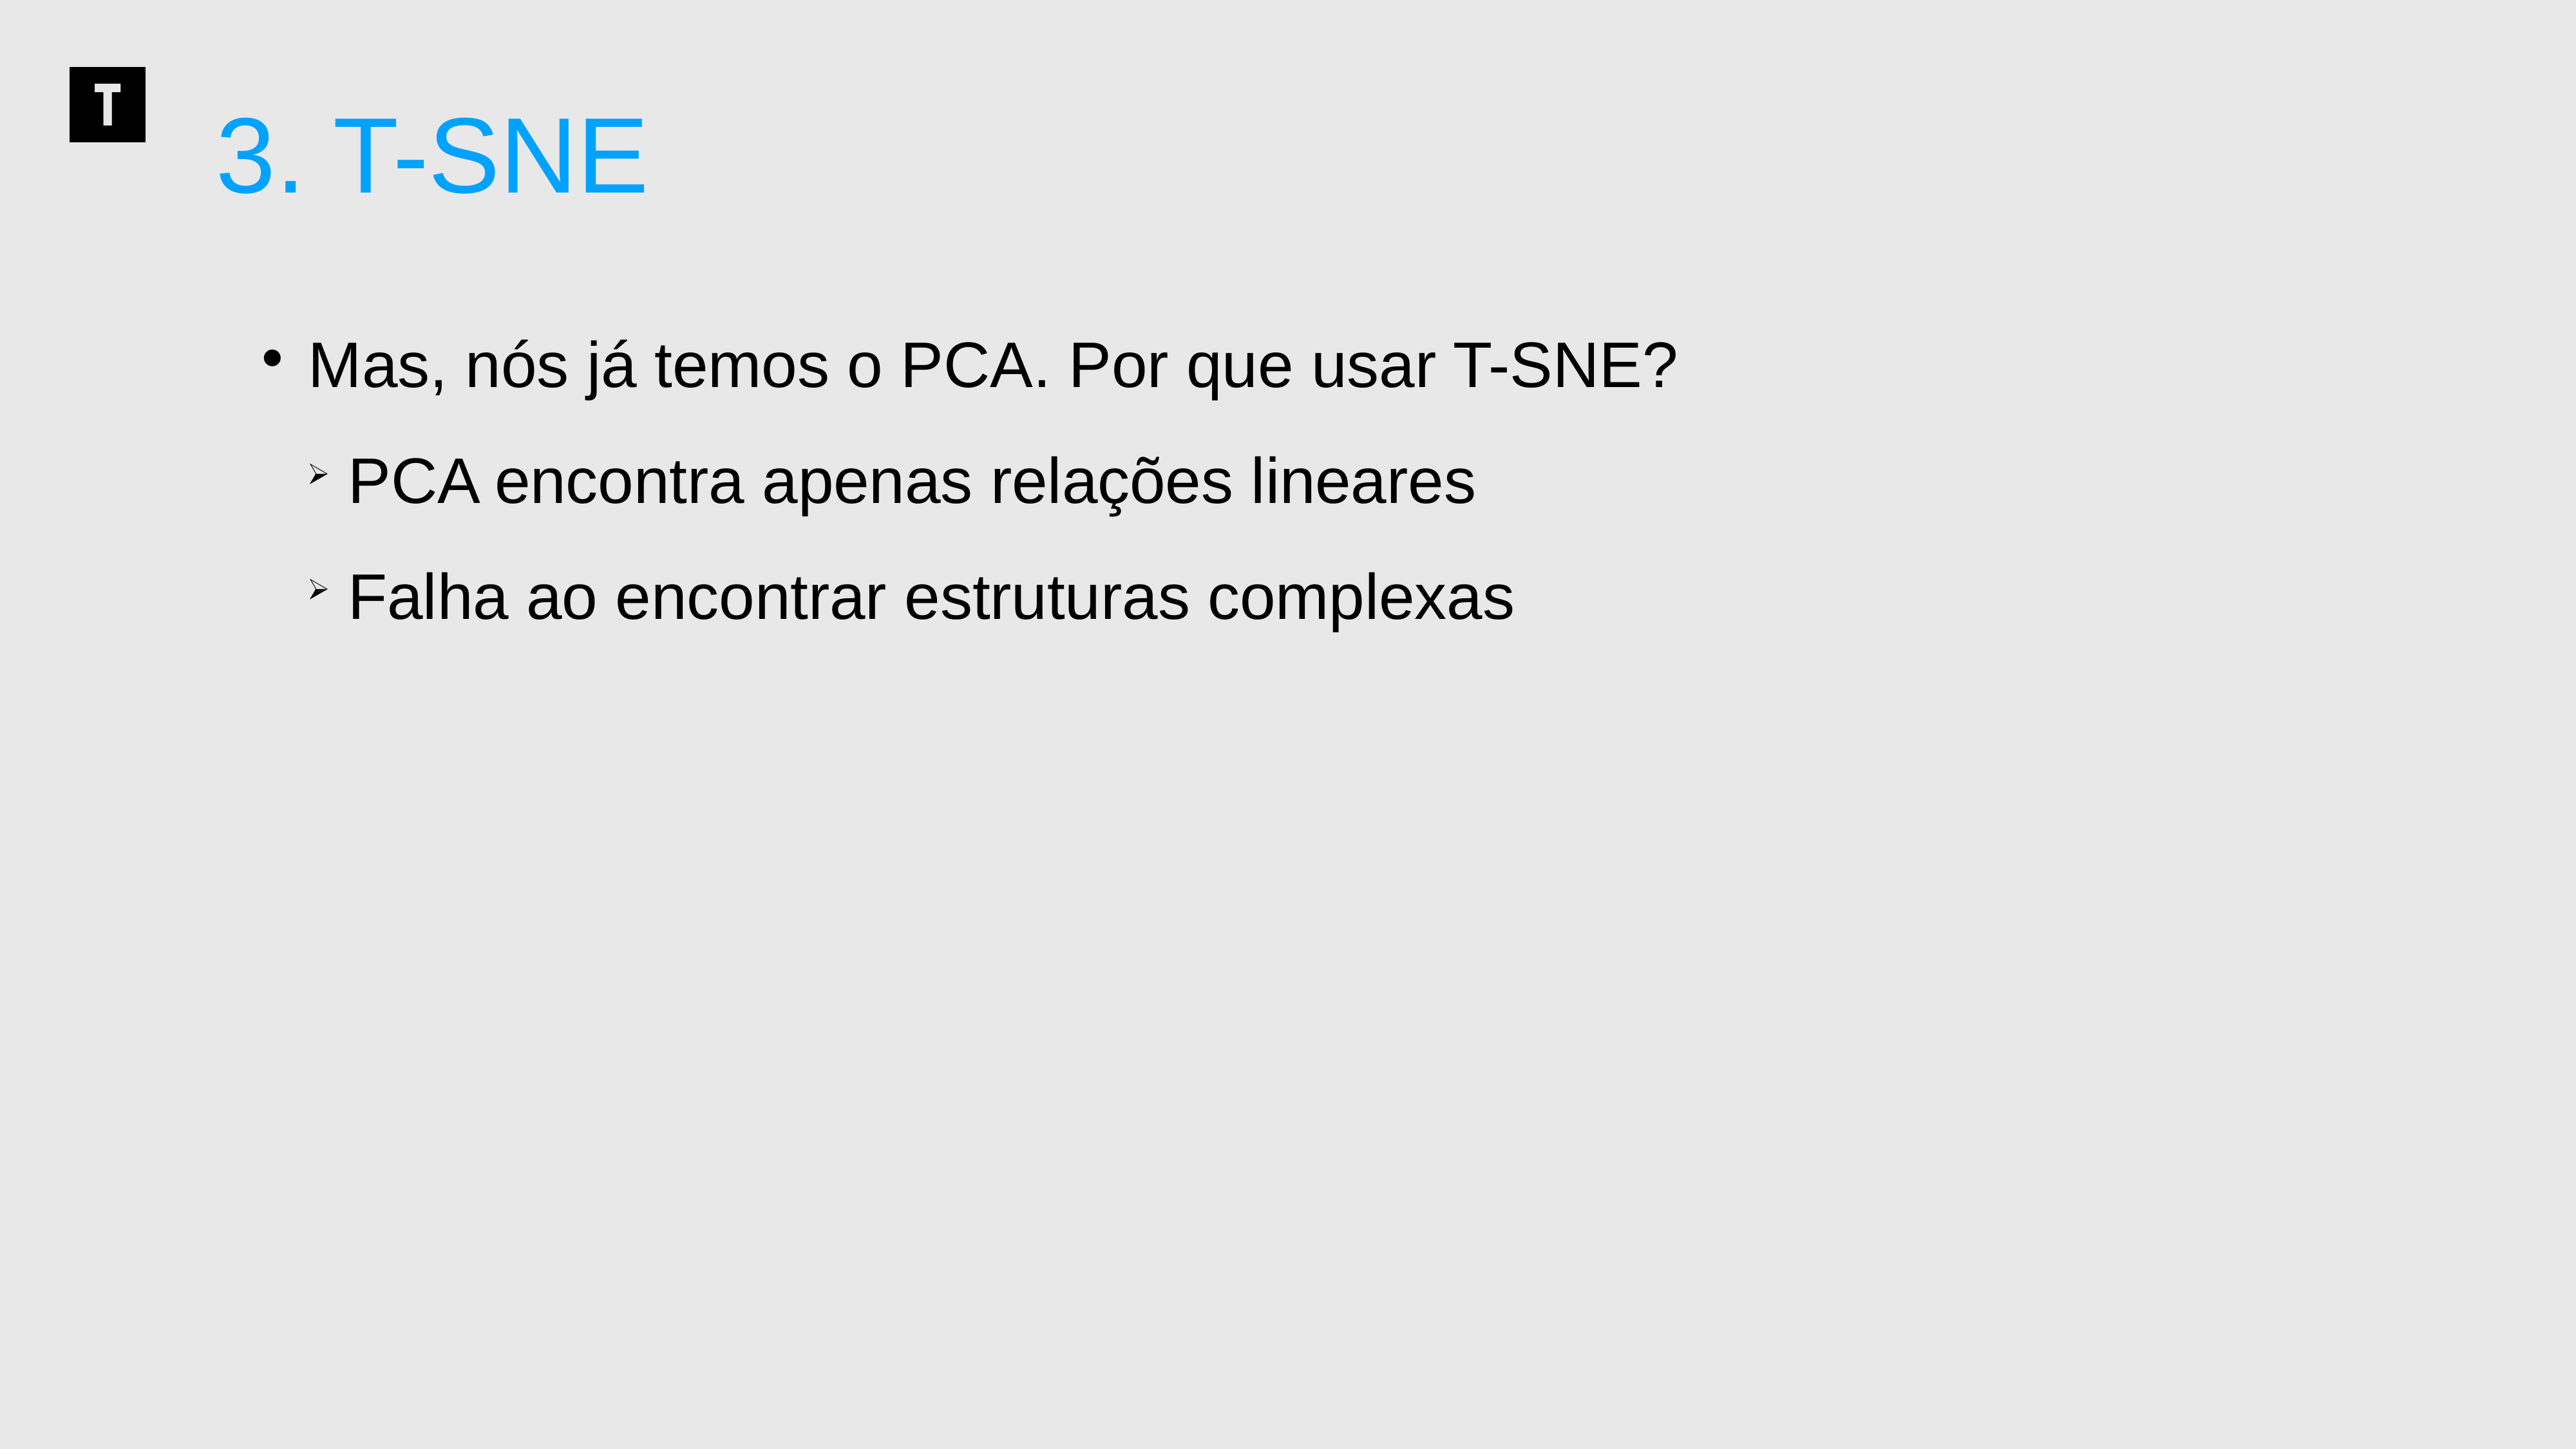

3. T-SNE

 Mas, nós já temos o PCA. Por que usar T-SNE?
 PCA encontra apenas relações lineares
 Falha ao encontrar estruturas complexas